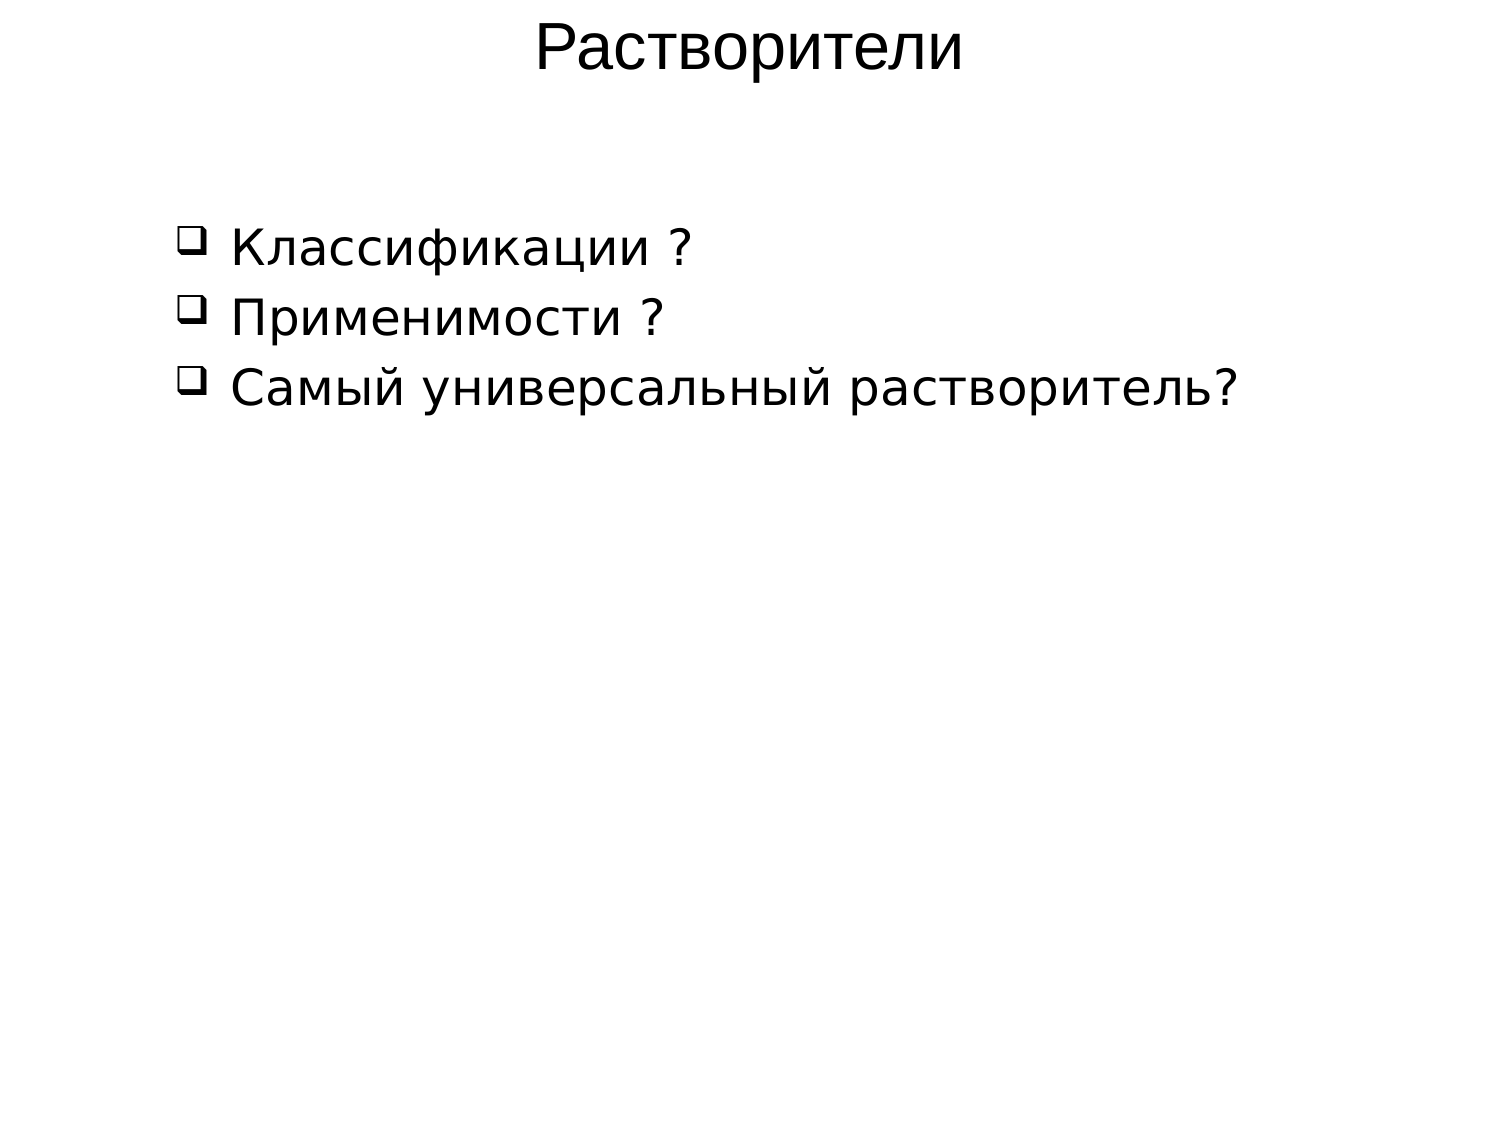

# Растворители
Классификации ?
Применимости ?
Самый универсальный растворитель?